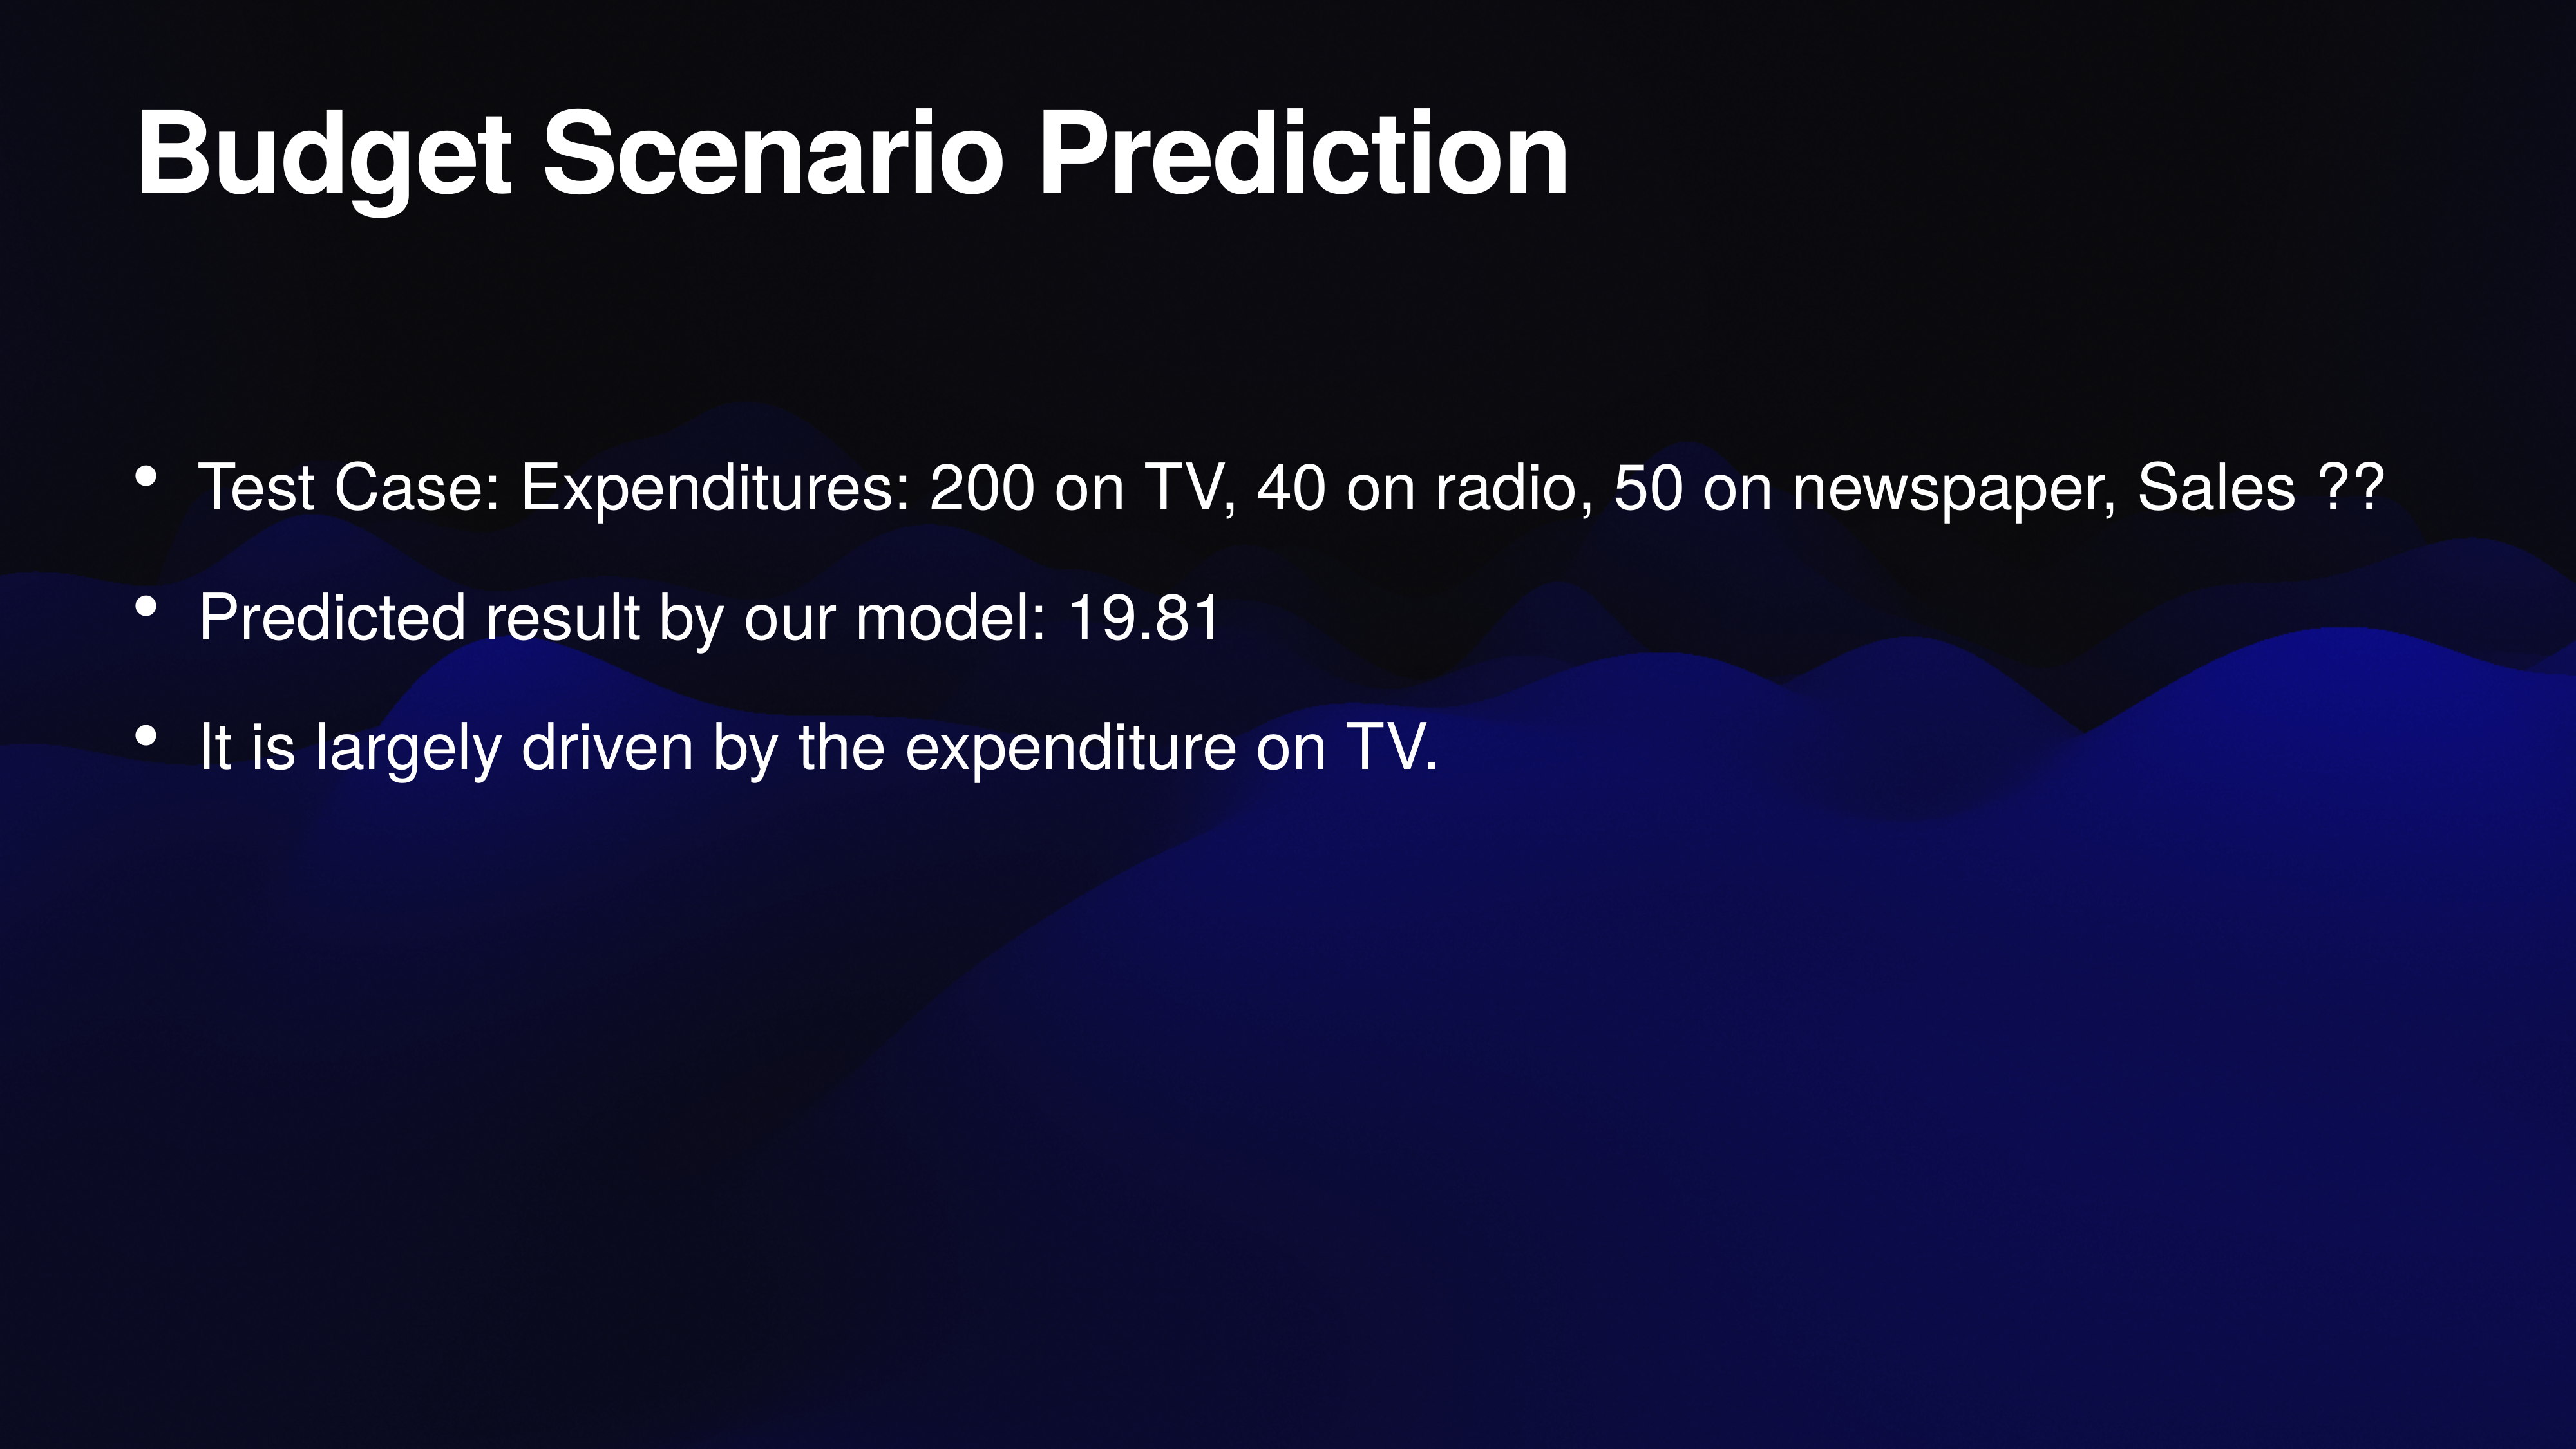

# Budget Scenario Prediction
Test Case: Expenditures: 200 on TV, 40 on radio, 50 on newspaper, Sales ??
Predicted result by our model: 19.81
It is largely driven by the expenditure on TV.